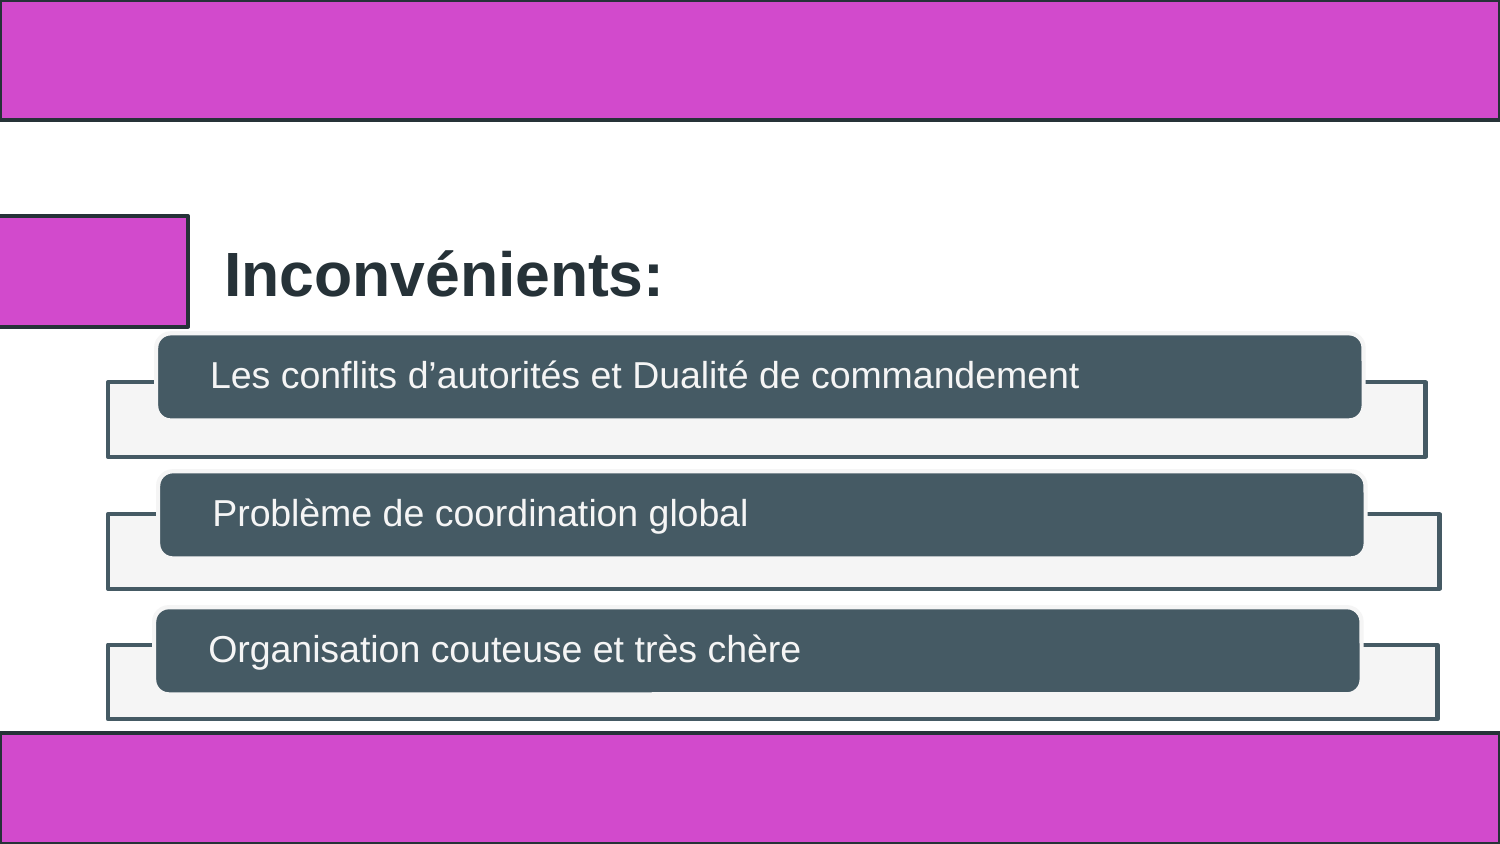

# Inconvénients:
Les conflits d’autorités et Dualité de commandement
Problème de coordination global
Organisation couteuse et très chère